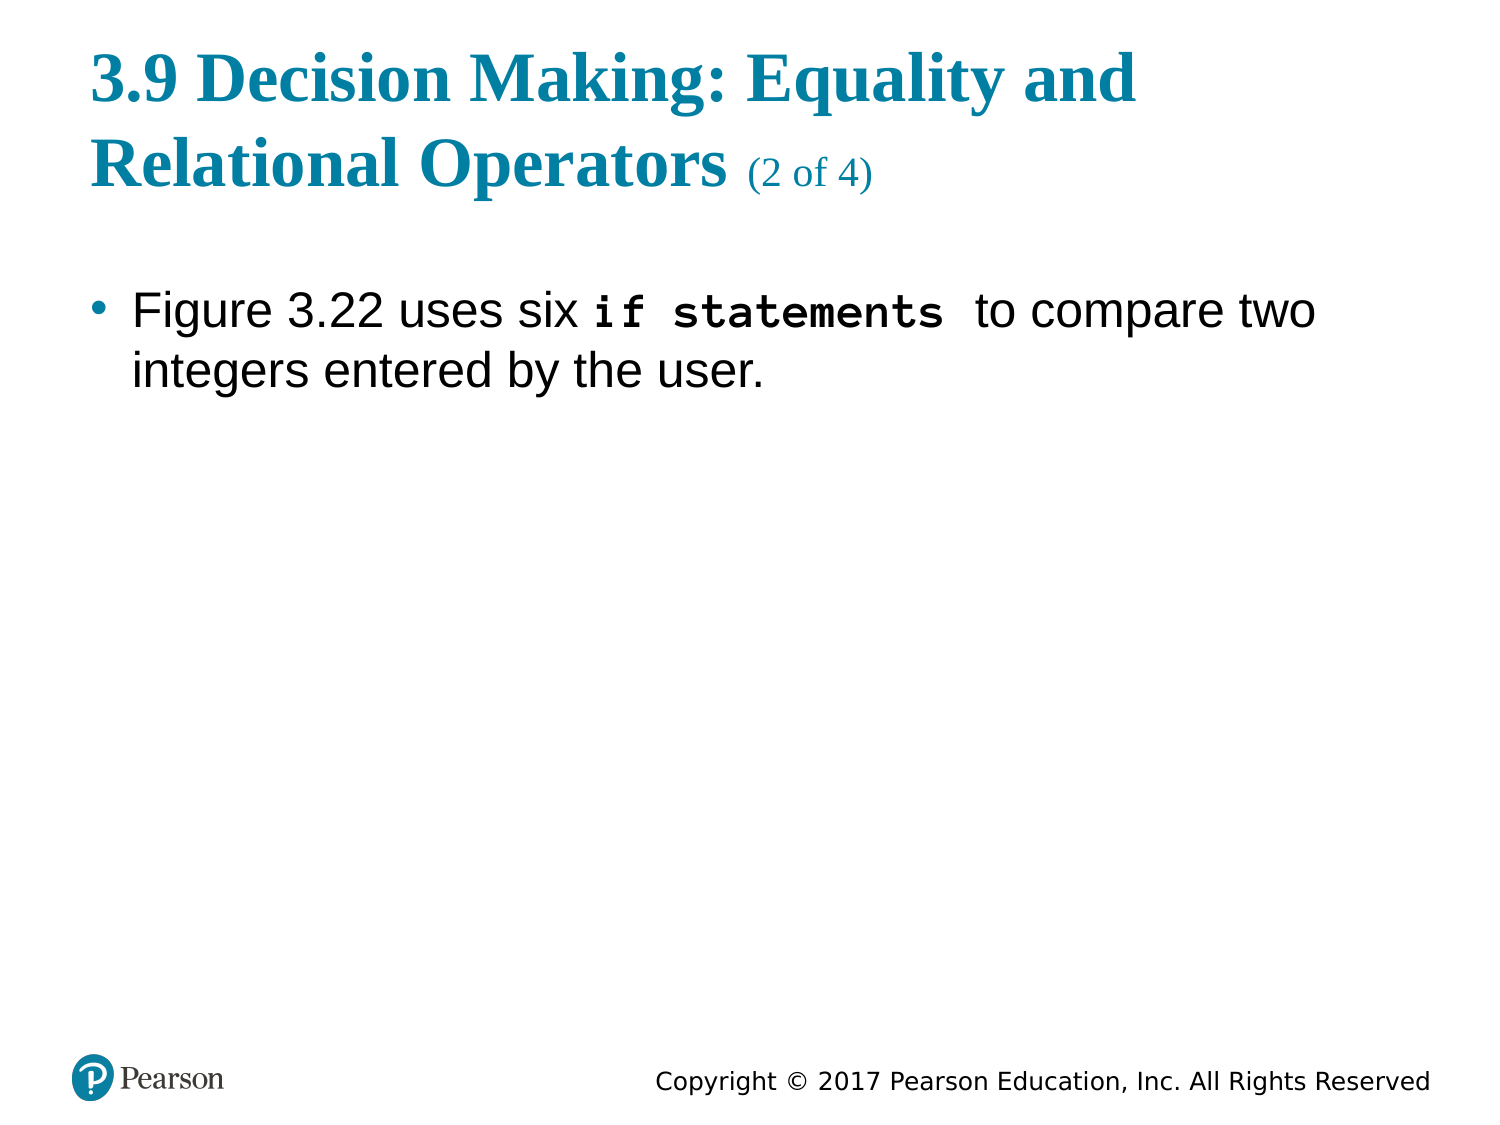

# 3.9 Decision Making: Equality and Relational Operators (2 of 4)
Figure 3.22 uses six if statements to compare two integers entered by the user.